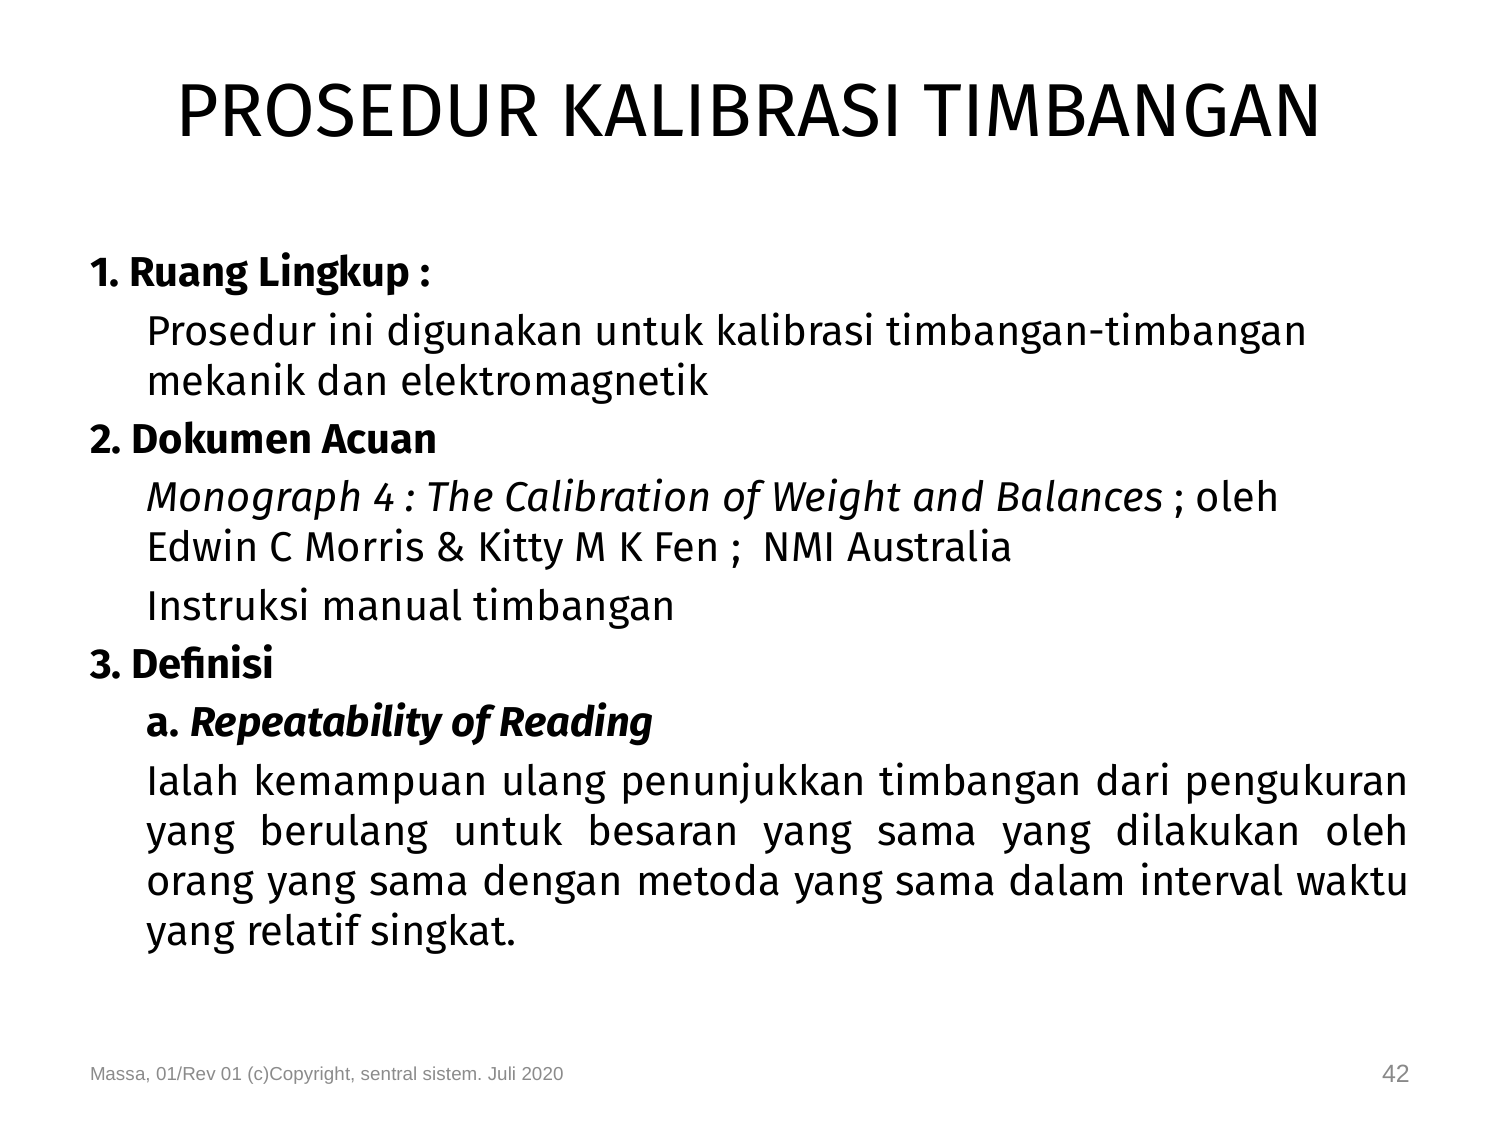

# PROSEDUR KALIBRASI TIMBANGAN
1. Ruang Lingkup :
	Prosedur ini digunakan untuk kalibrasi timbangan-timbangan mekanik dan elektromagnetik
2. Dokumen Acuan
	Monograph 4 : The Calibration of Weight and Balances ; oleh  Edwin C Morris & Kitty M K Fen ;  NMI Australia
	Instruksi manual timbangan
3. Definisi
	a. Repeatability of Reading
	Ialah kemampuan ulang penunjukkan timbangan dari pengukuran yang berulang untuk besaran yang sama yang dilakukan oleh orang yang sama dengan metoda yang sama dalam interval waktu yang relatif singkat.

Massa, 01/Rev 01 (c)Copyright, sentral sistem. Juli 2020
42